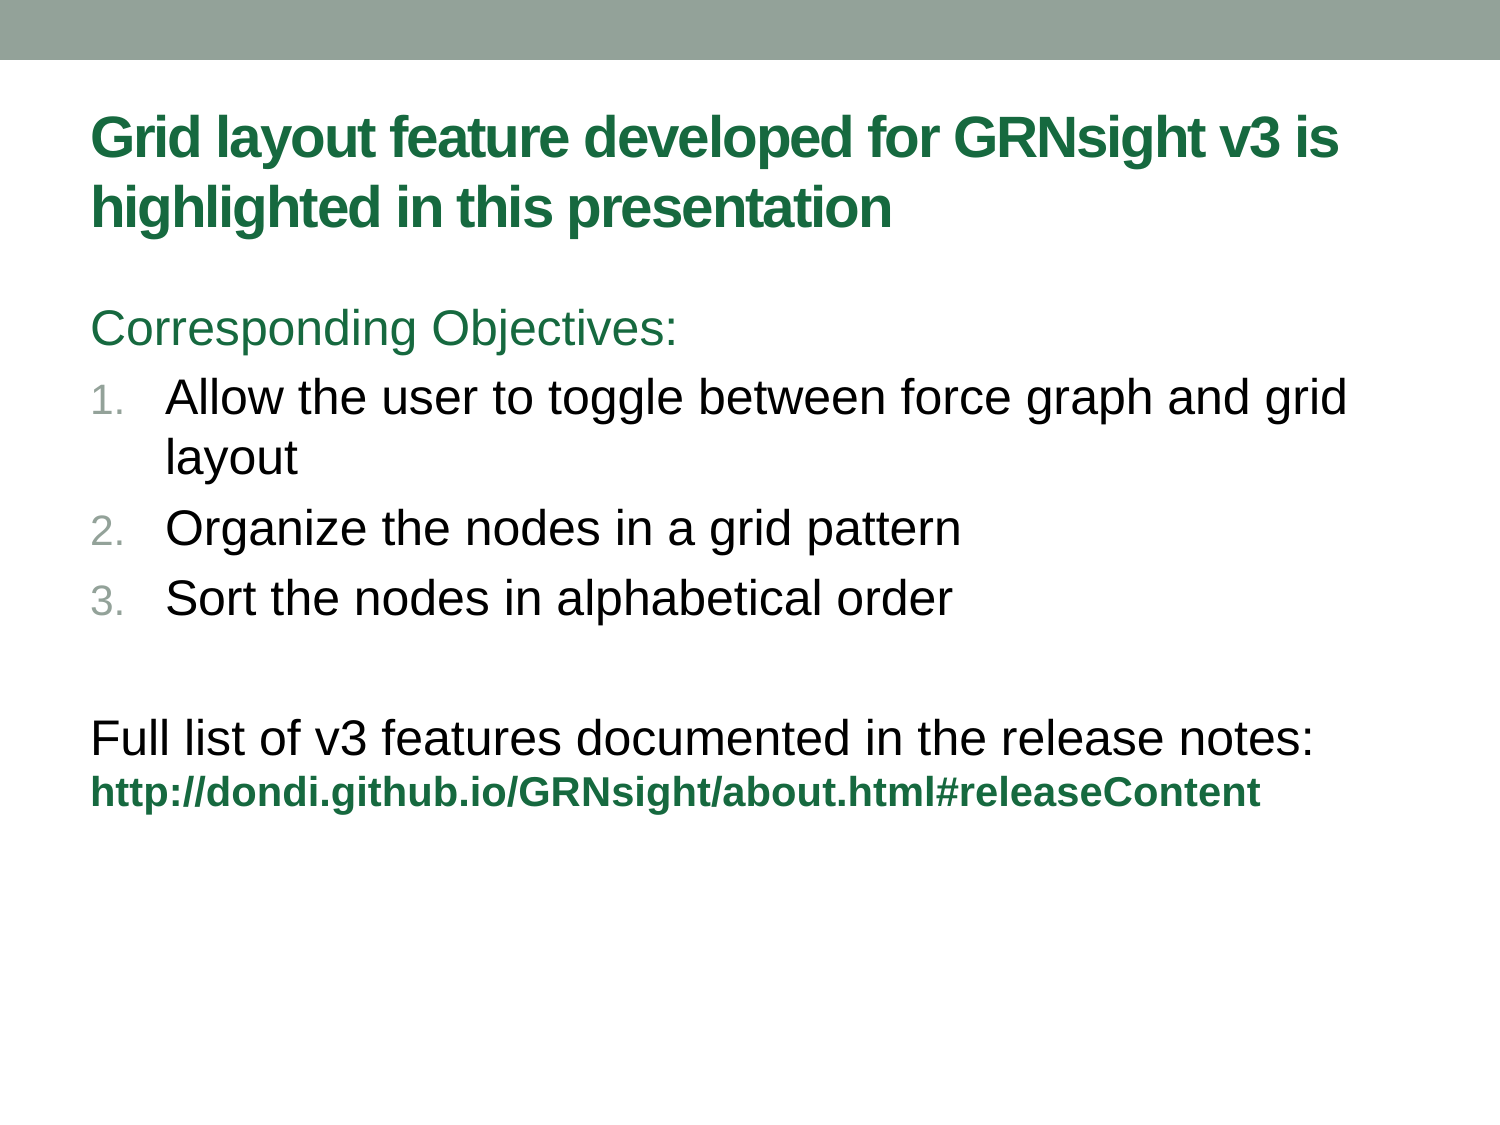

# Grid layout feature developed for GRNsight v3 is highlighted in this presentation
Corresponding Objectives:
Allow the user to toggle between force graph and grid layout
Organize the nodes in a grid pattern
Sort the nodes in alphabetical order

Full list of v3 features documented in the release notes: http://dondi.github.io/GRNsight/about.html#releaseContent